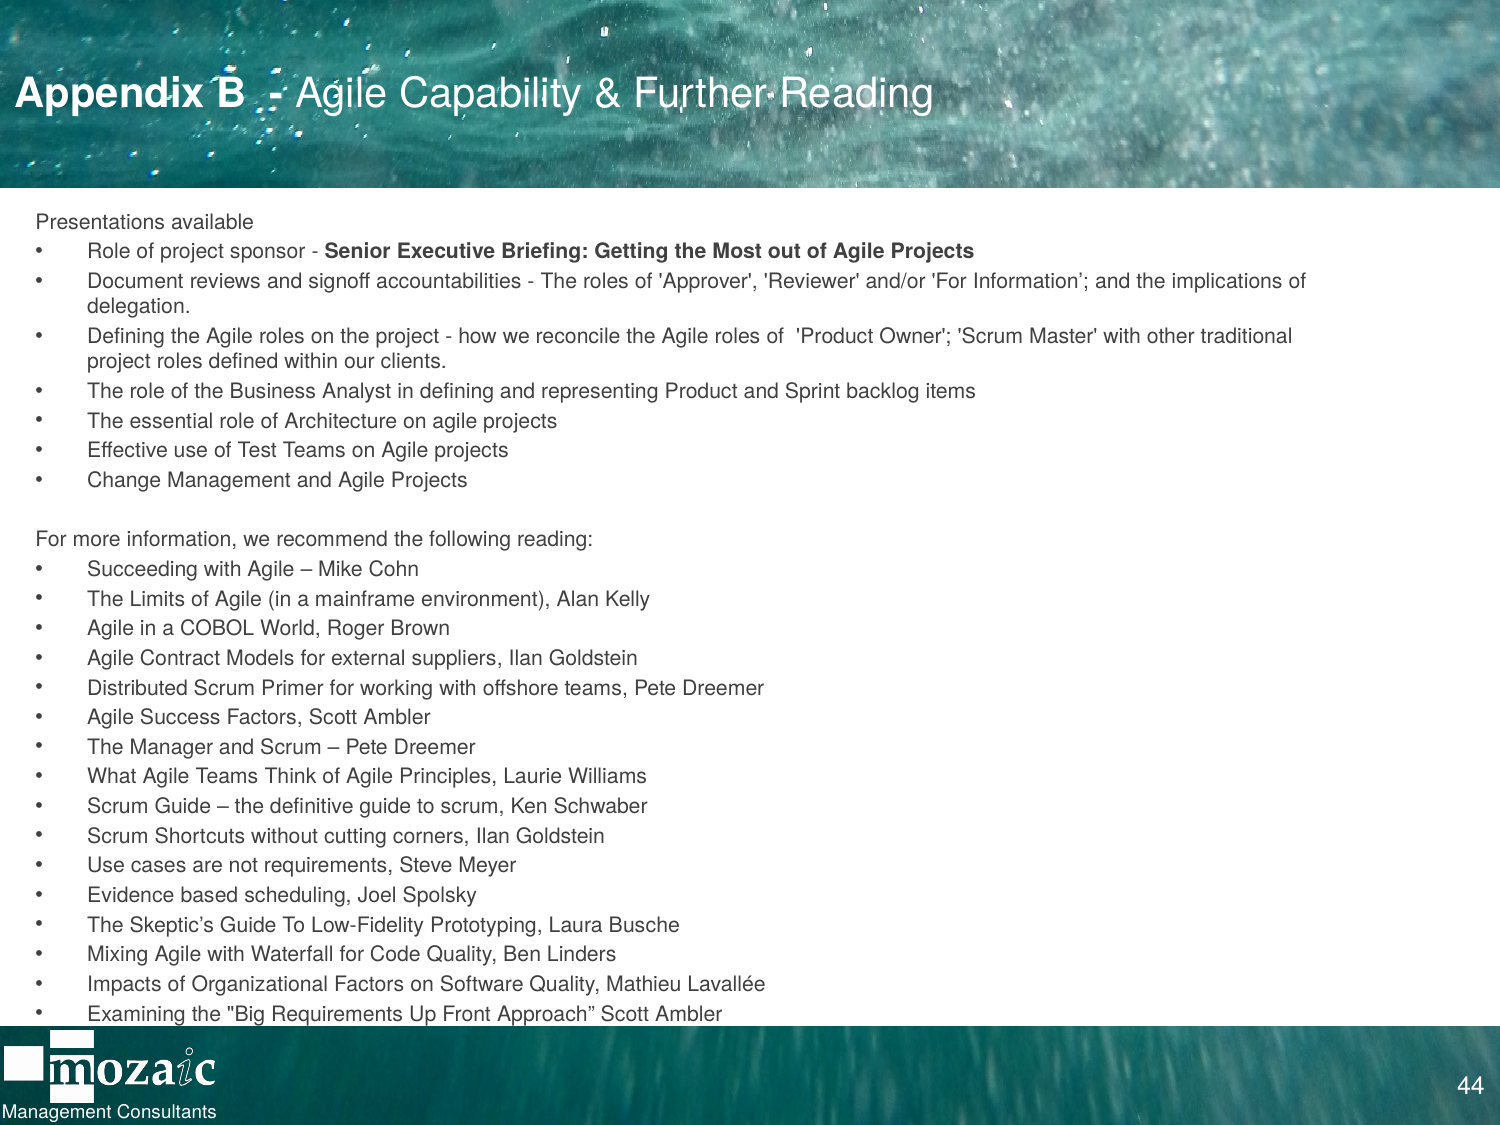

# Appendix B  - Agile Capability & Further Reading
Presentations available
Role of project sponsor - Senior Executive Briefing: Getting the Most out of Agile Projects
Document reviews and signoff accountabilities - The roles of 'Approver', 'Reviewer' and/or 'For Information’; and the implications of delegation.
Defining the Agile roles on the project - how we reconcile the Agile roles of  'Product Owner'; 'Scrum Master' with other traditional project roles defined within our clients.
The role of the Business Analyst in defining and representing Product and Sprint backlog items
The essential role of Architecture on agile projects
Effective use of Test Teams on Agile projects
Change Management and Agile Projects

For more information, we recommend the following reading:
Succeeding with Agile – Mike Cohn
The Limits of Agile (in a mainframe environment), Alan Kelly
Agile in a COBOL World, Roger Brown
Agile Contract Models for external suppliers, Ilan Goldstein
Distributed Scrum Primer for working with offshore teams, Pete Dreemer
Agile Success Factors, Scott Ambler
The Manager and Scrum – Pete Dreemer
What Agile Teams Think of Agile Principles, Laurie Williams
Scrum Guide – the definitive guide to scrum, Ken Schwaber
Scrum Shortcuts without cutting corners, Ilan Goldstein
Use cases are not requirements, Steve Meyer
Evidence based scheduling, Joel Spolsky
The Skeptic’s Guide To Low-Fidelity Prototyping, Laura Busche
Mixing Agile with Waterfall for Code Quality, Ben Linders
Impacts of Organizational Factors on Software Quality, Mathieu Lavallée
Examining the "Big Requirements Up Front Approach” Scott Ambler

44